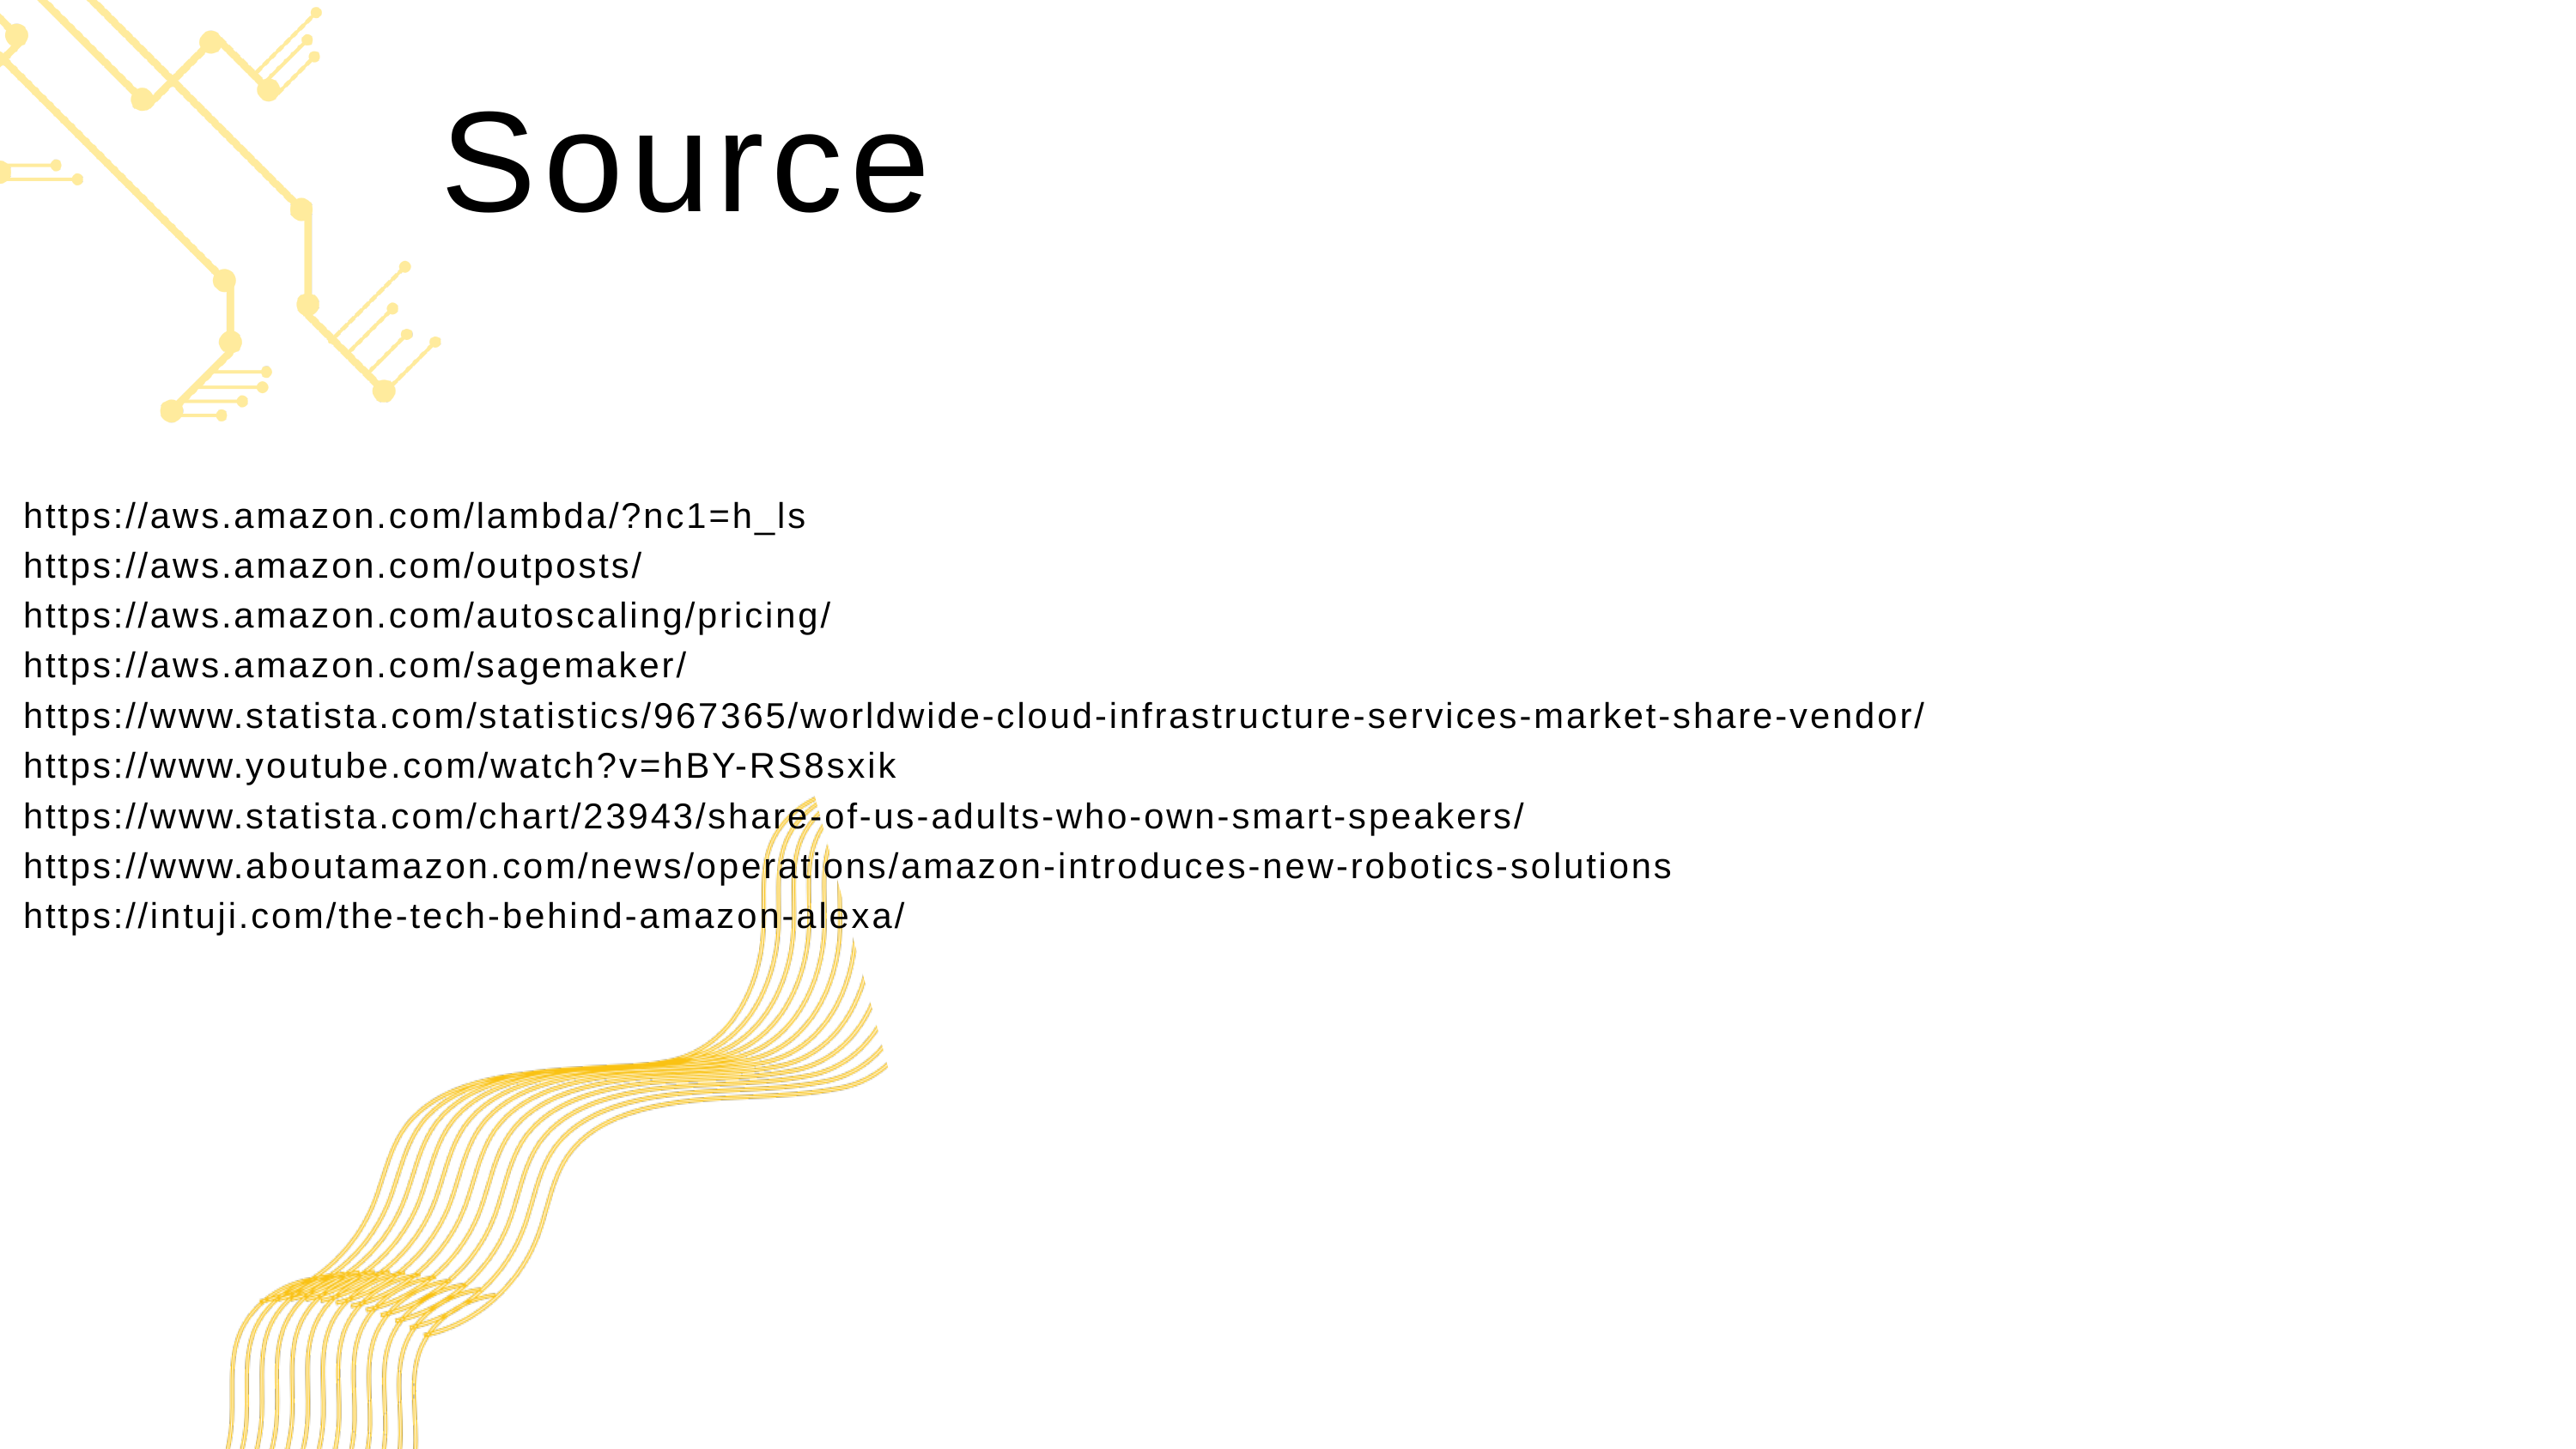

Source
https://aws.amazon.com/lambda/?nc1=h_ls
https://aws.amazon.com/outposts/
https://aws.amazon.com/autoscaling/pricing/
https://aws.amazon.com/sagemaker/
https://www.statista.com/statistics/967365/worldwide-cloud-infrastructure-services-market-share-vendor/
https://www.youtube.com/watch?v=hBY-RS8sxik
https://www.statista.com/chart/23943/share-of-us-adults-who-own-smart-speakers/
https://www.aboutamazon.com/news/operations/amazon-introduces-new-robotics-solutions
https://intuji.com/the-tech-behind-amazon-alexa/